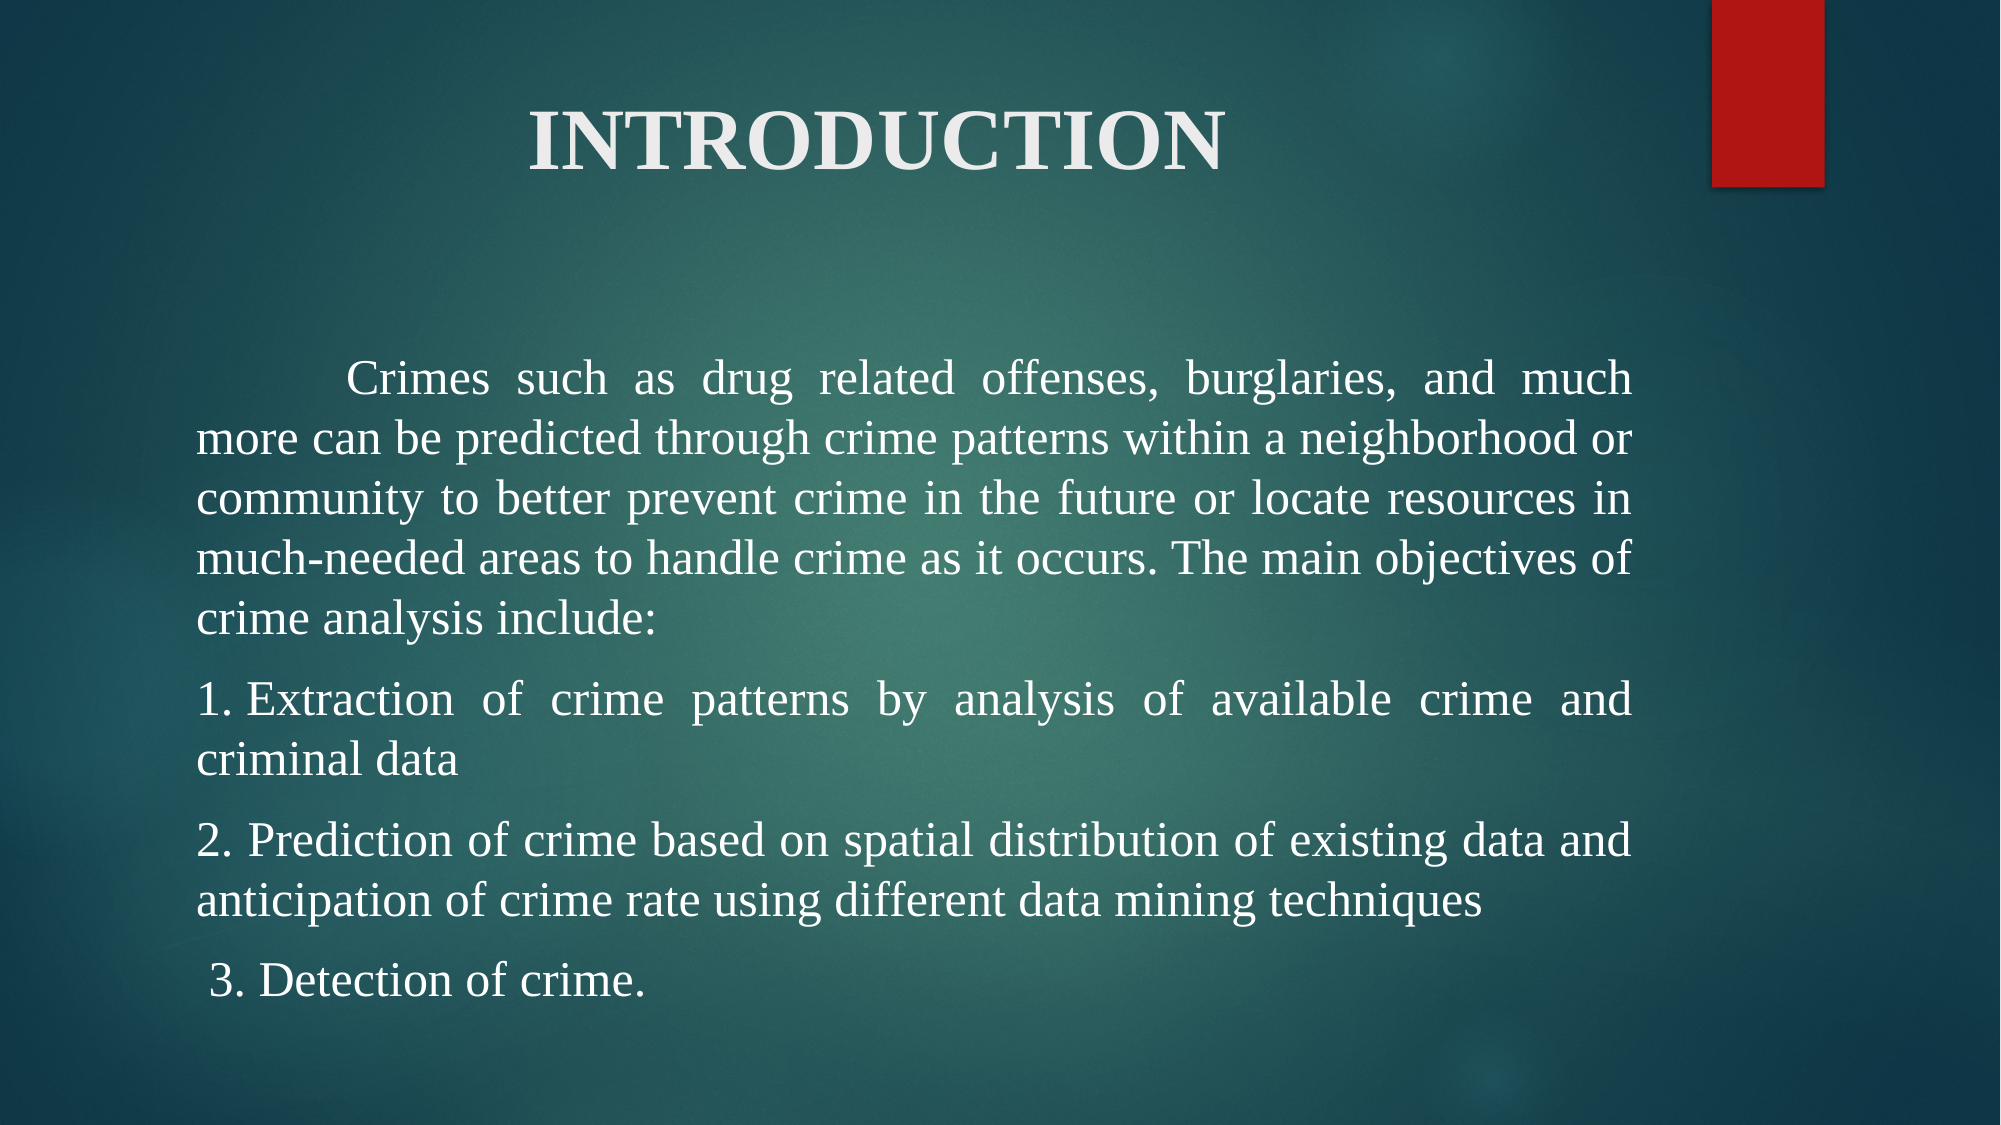

# INTRODUCTION
	Crimes such as drug related offenses, burglaries, and much more can be predicted through crime patterns within a neighborhood or community to better prevent crime in the future or locate resources in much-needed areas to handle crime as it occurs. The main objectives of crime analysis include:
1. Extraction of crime patterns by analysis of available crime and criminal data
2. Prediction of crime based on spatial distribution of existing data and anticipation of crime rate using different data mining techniques
 3. Detection of crime.